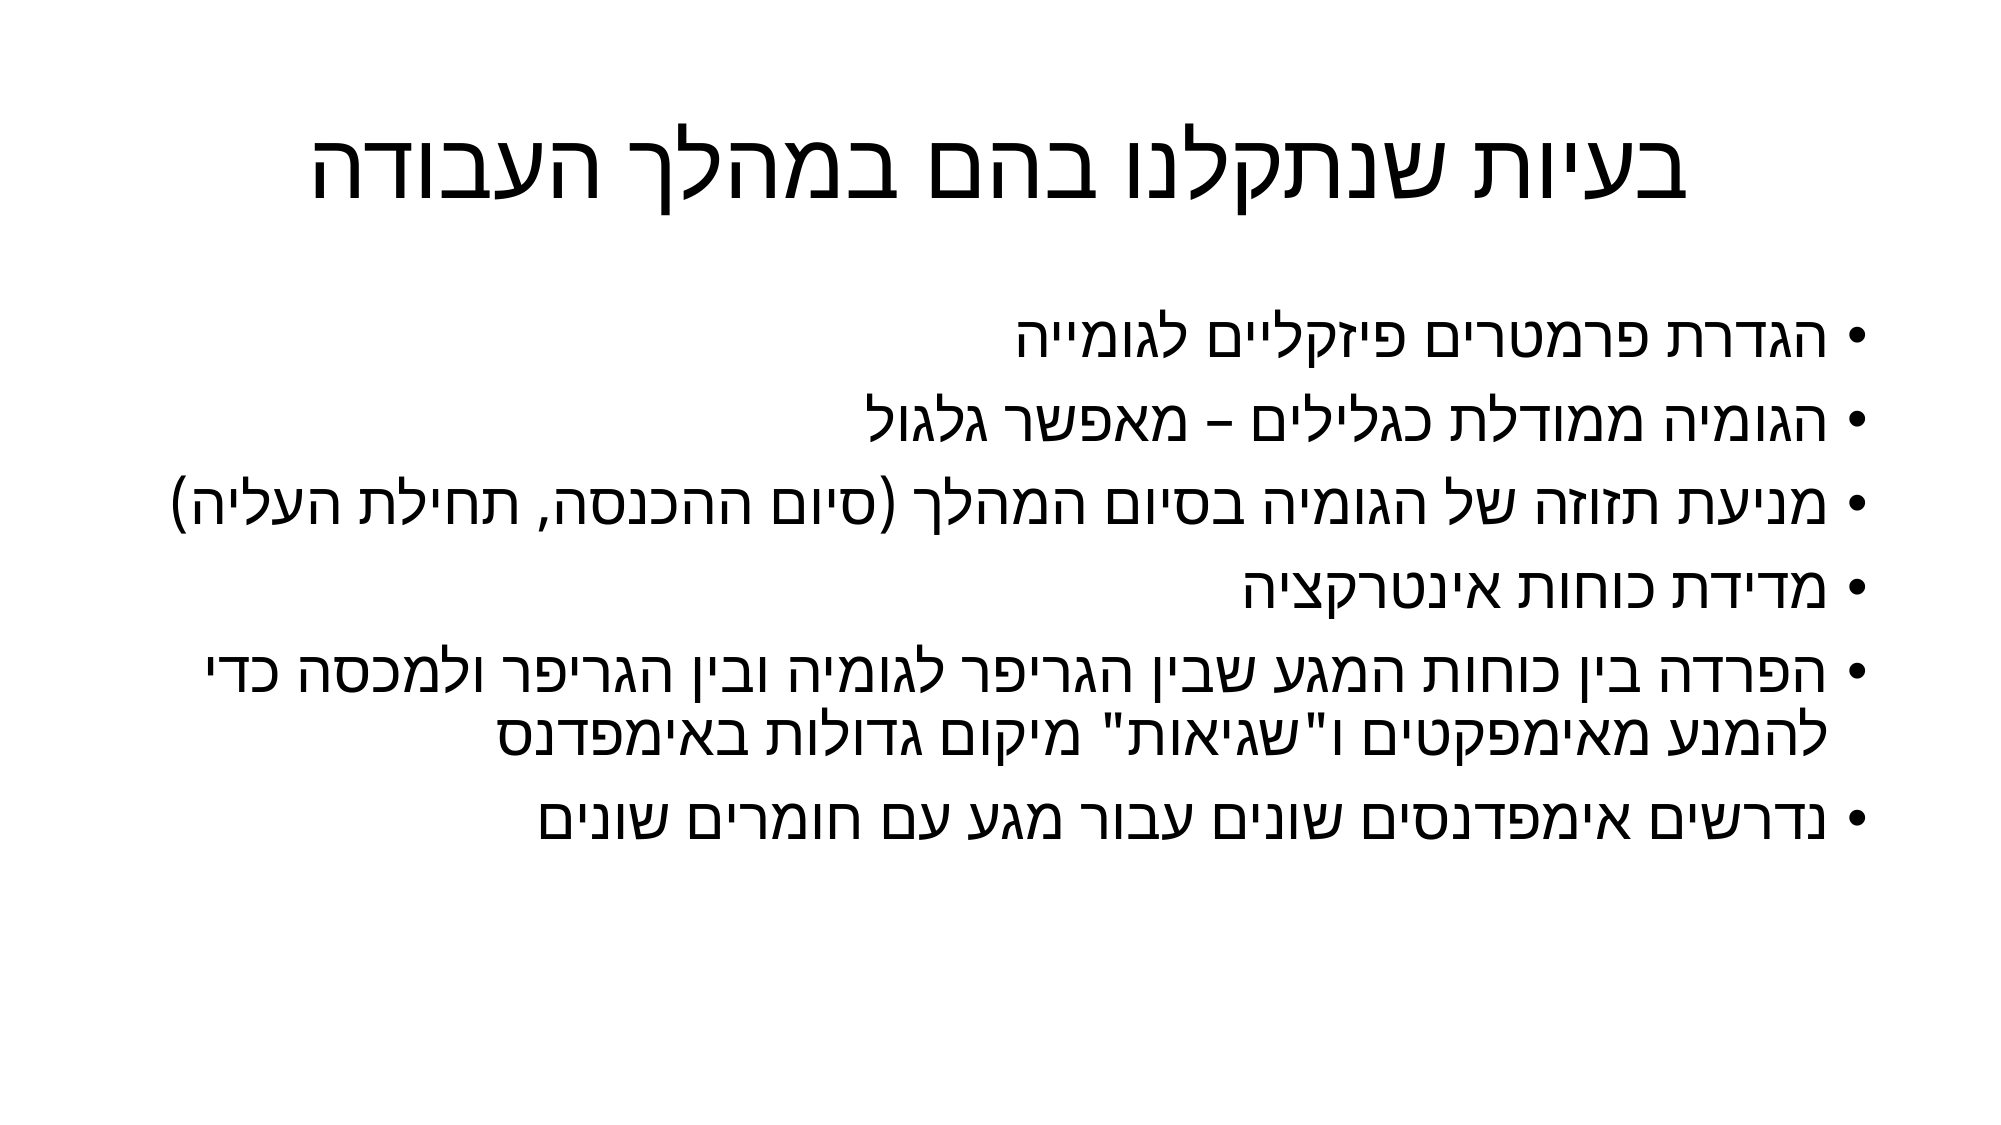

# בעיות שנתקלנו בהם במהלך העבודה
הגדרת פרמטרים פיזקליים לגומייה
הגומיה ממודלת כגלילים – מאפשר גלגול
מניעת תזוזה של הגומיה בסיום המהלך (סיום ההכנסה, תחילת העליה)
מדידת כוחות אינטרקציה
הפרדה בין כוחות המגע שבין הגריפר לגומיה ובין הגריפר ולמכסה כדי  להמנע מאימפקטים ו"שגיאות" מיקום גדולות באימפדנס
נדרשים אימפדנסים שונים עבור מגע עם חומרים שונים